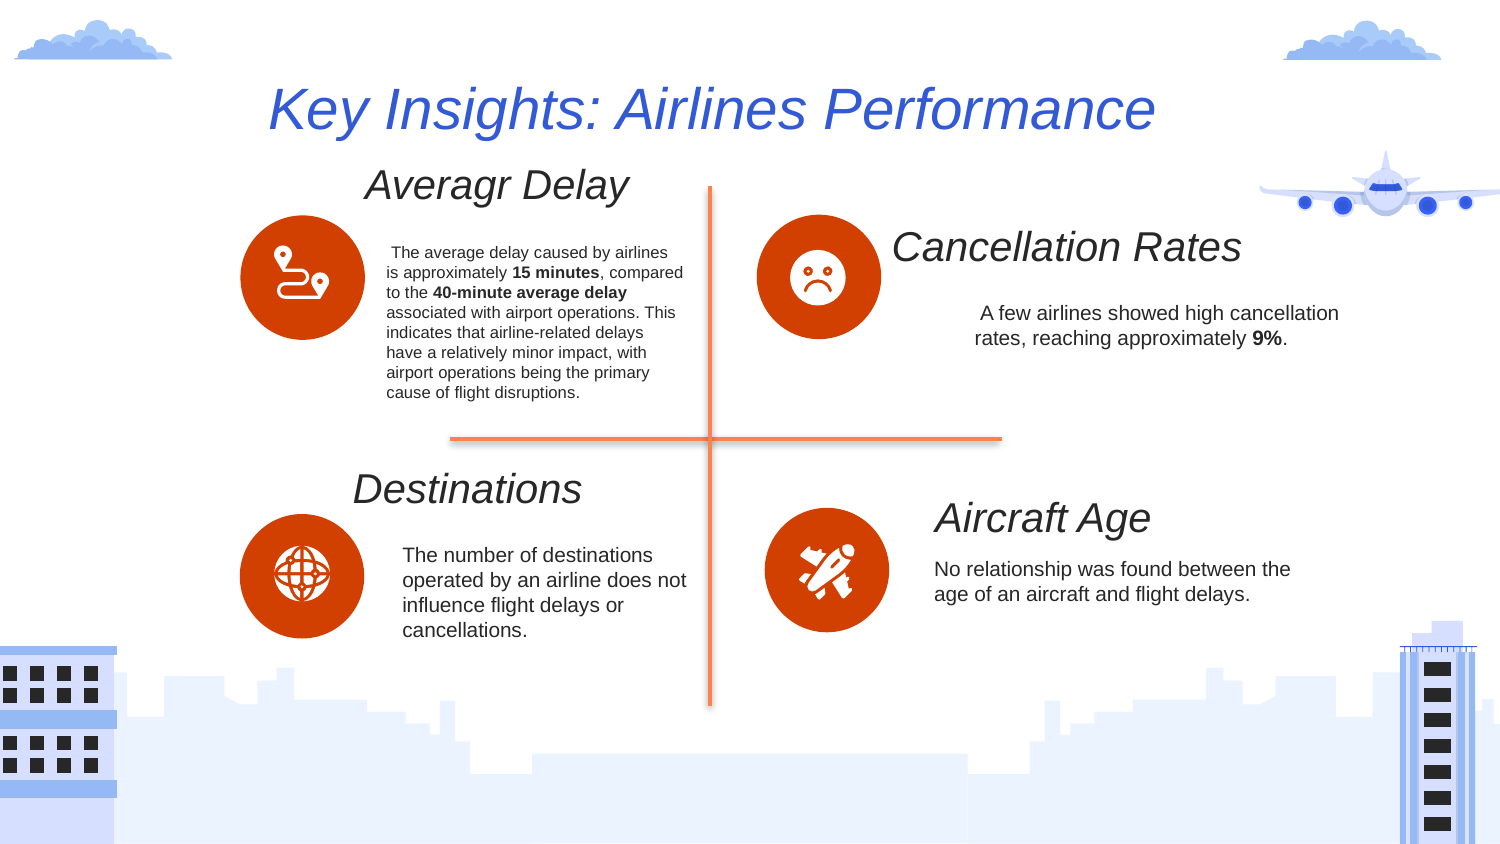

Key Insights: Airlines Performance

# Averagr Delay

Cancellation Rates
 The average delay caused by airlines is approximately 15 minutes, compared to the 40-minute average delay associated with airport operations. This indicates that airline-related delays have a relatively minor impact, with airport operations being the primary cause of flight disruptions.

 A few airlines showed high cancellation rates, reaching approximately 9%.
Destinations
Aircraft Age

The number of destinations operated by an airline does not influence flight delays or cancellations.
No relationship was found between the age of an aircraft and flight delays.